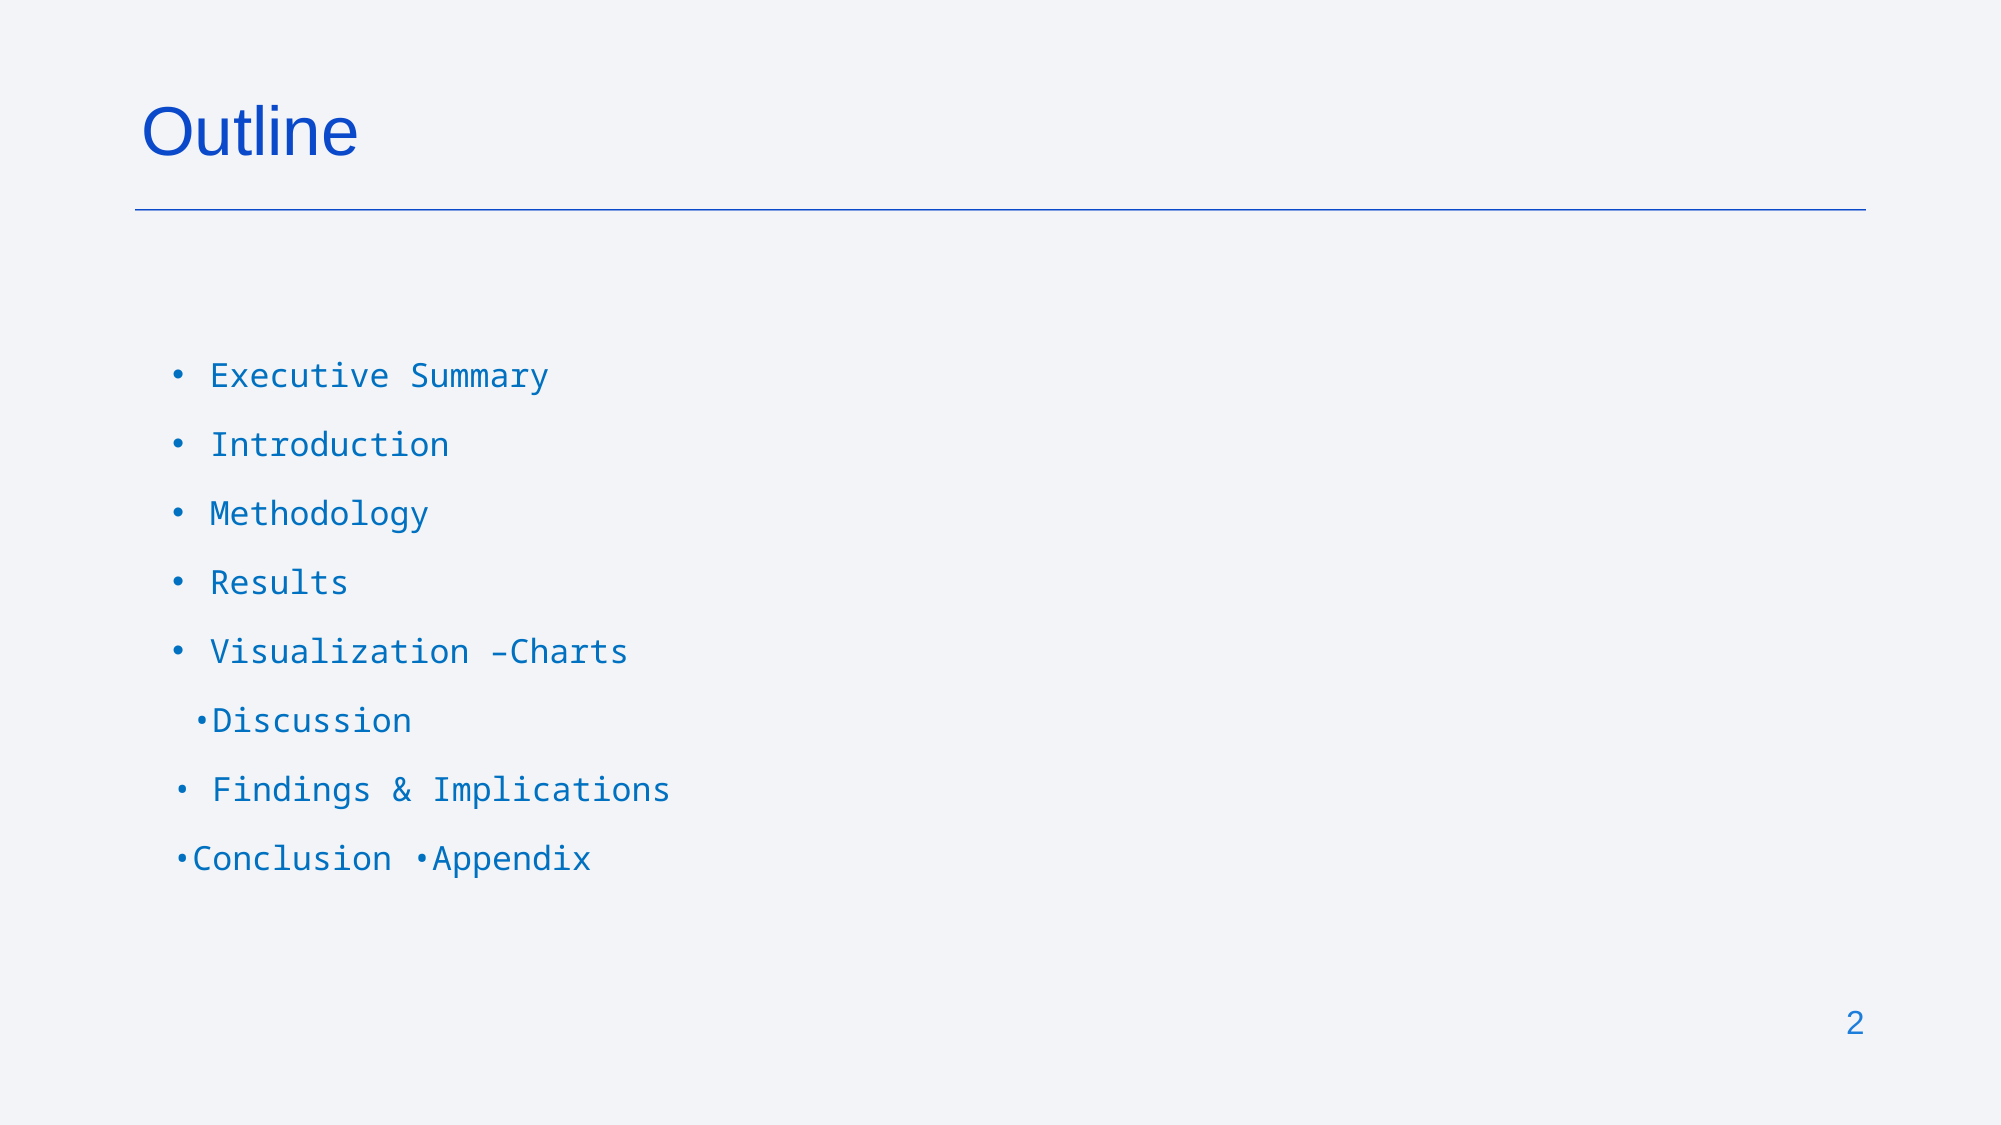

Outline
Executive Summary
Introduction
Methodology
Results
Visualization –Charts
 •Discussion
• Findings & Implications
•Conclusion •Appendix
2